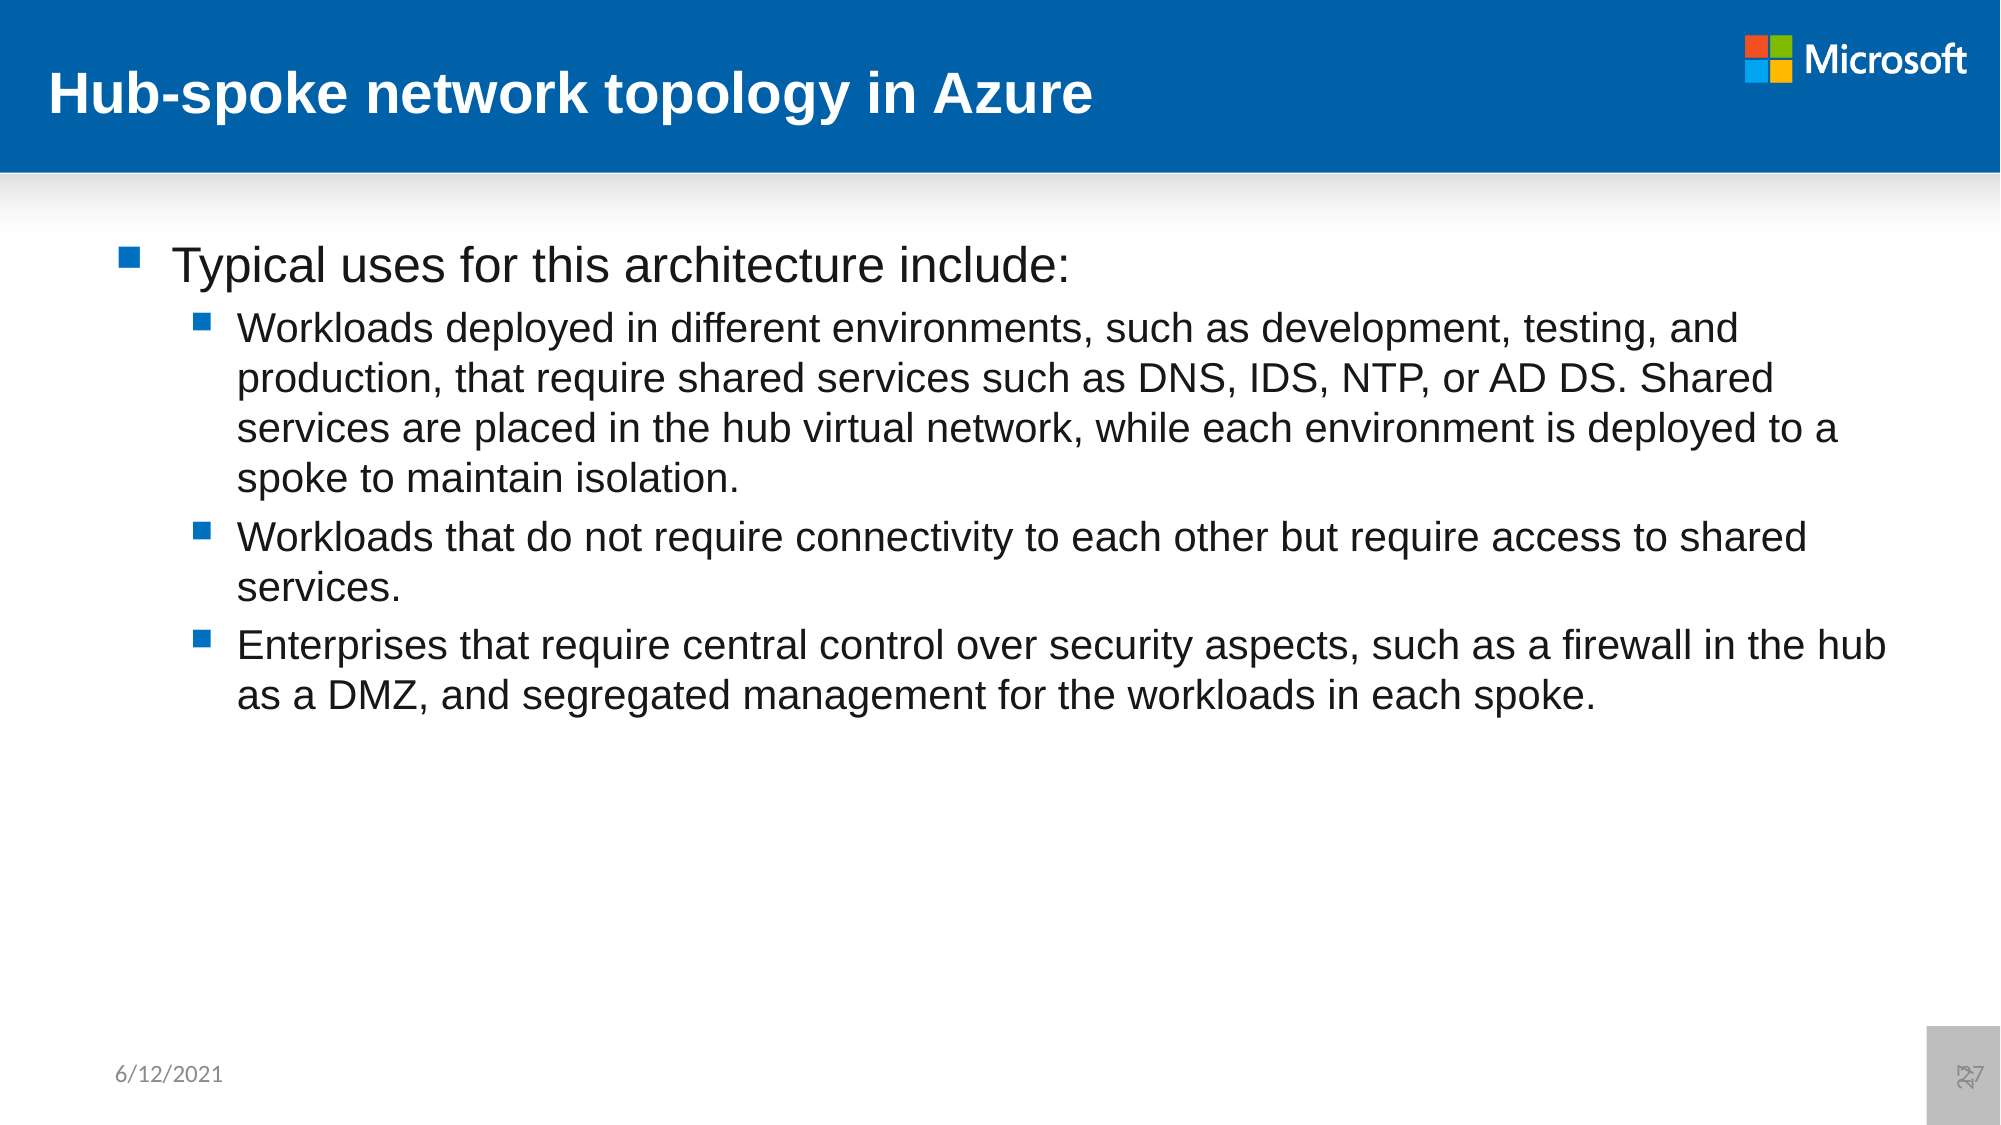

# Hub-spoke network topology in Azure
Typical uses for this architecture include:
Workloads deployed in different environments, such as development, testing, and production, that require shared services such as DNS, IDS, NTP, or AD DS. Shared services are placed in the hub virtual network, while each environment is deployed to a spoke to maintain isolation.
Workloads that do not require connectivity to each other but require access to shared services.
Enterprises that require central control over security aspects, such as a firewall in the hub as a DMZ, and segregated management for the workloads in each spoke.

27
6/12/2021